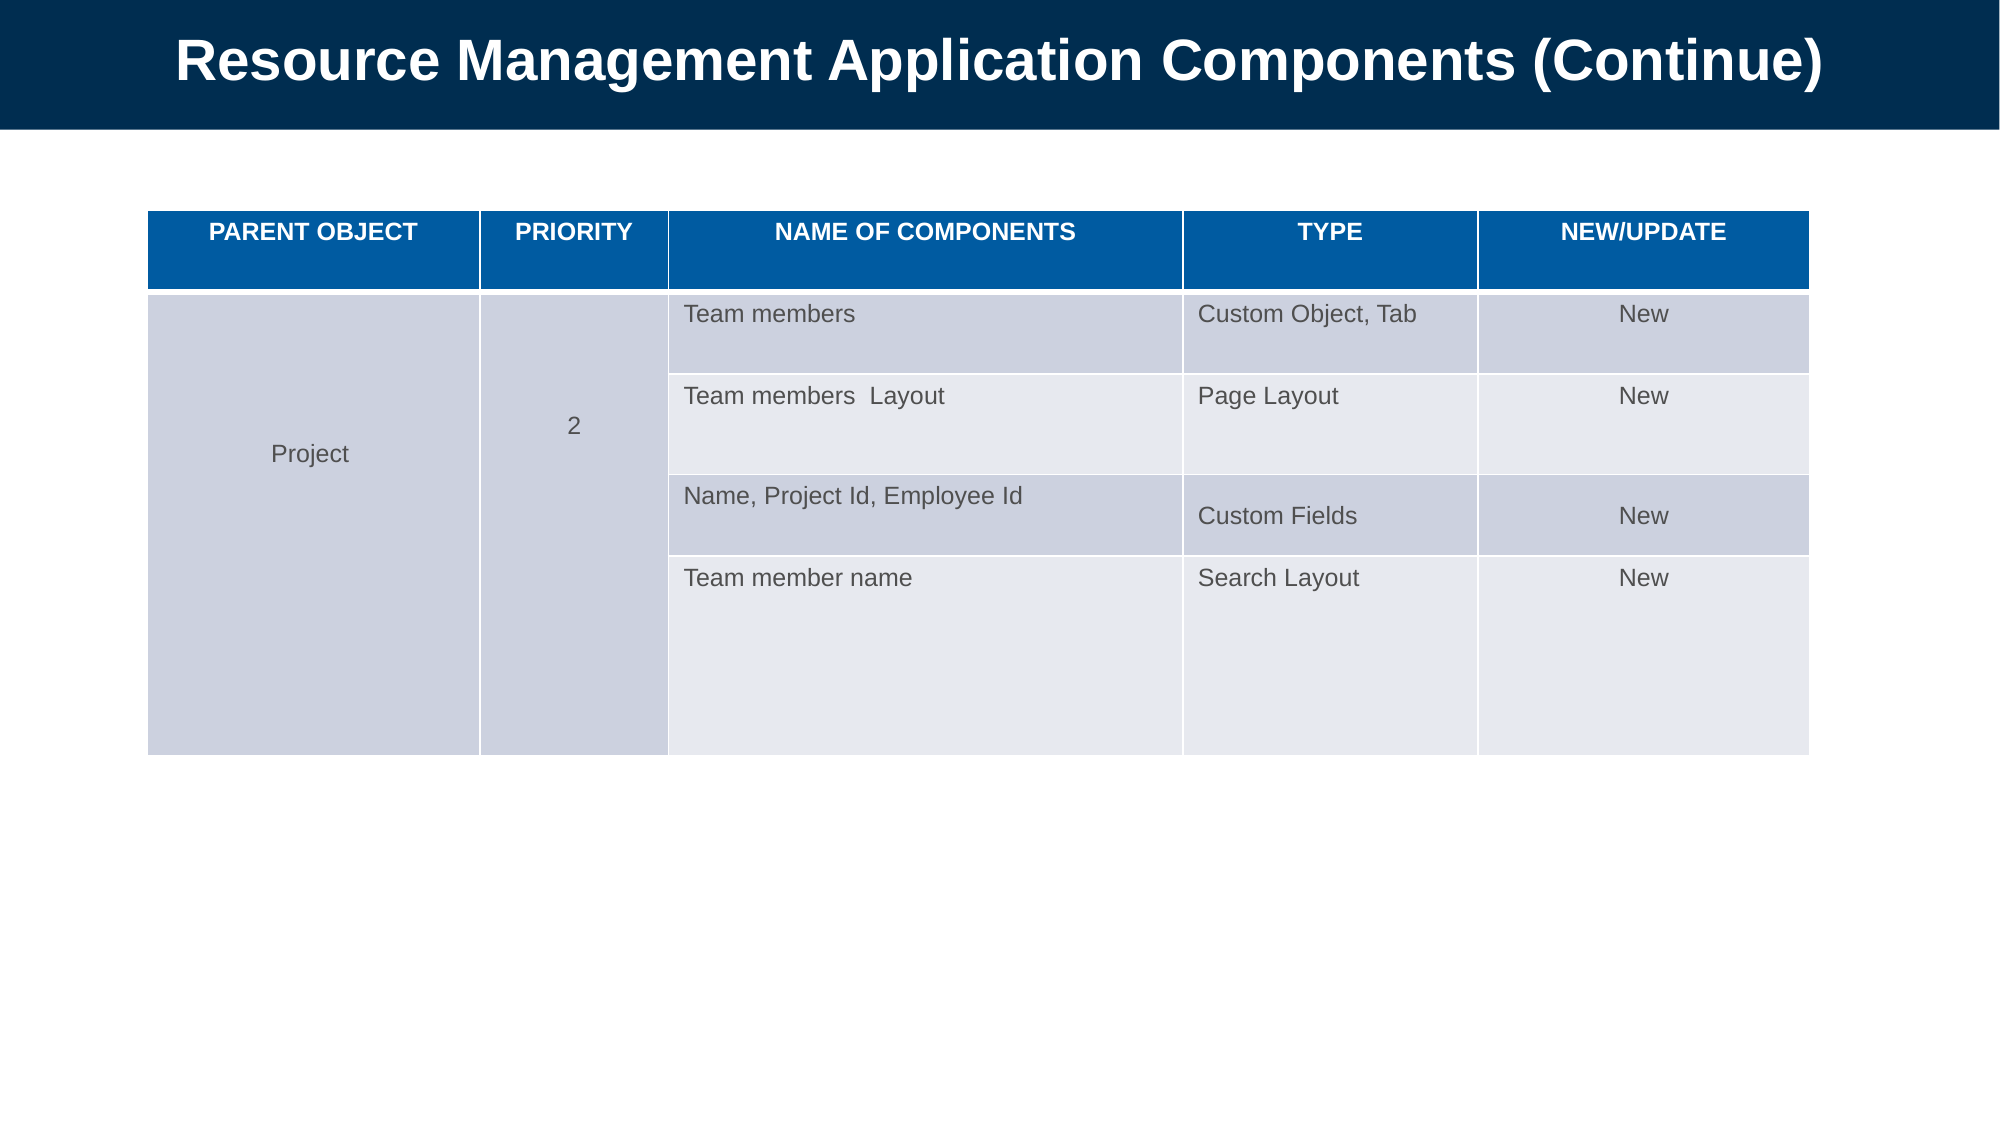

# Resource Management Application Components (Continue)
| PARENT OBJECT | PRIORITY | NAME OF COMPONENTS | TYPE | NEW/UPDATE |
| --- | --- | --- | --- | --- |
| Project | 2 | Team members | Custom Object, Tab | New |
|  |  | Team members Layout | Page Layout | New |
|  |  | Name, Project Id, Employee Id | Custom Fields | New |
|  |  | Team member name | Search Layout | New |